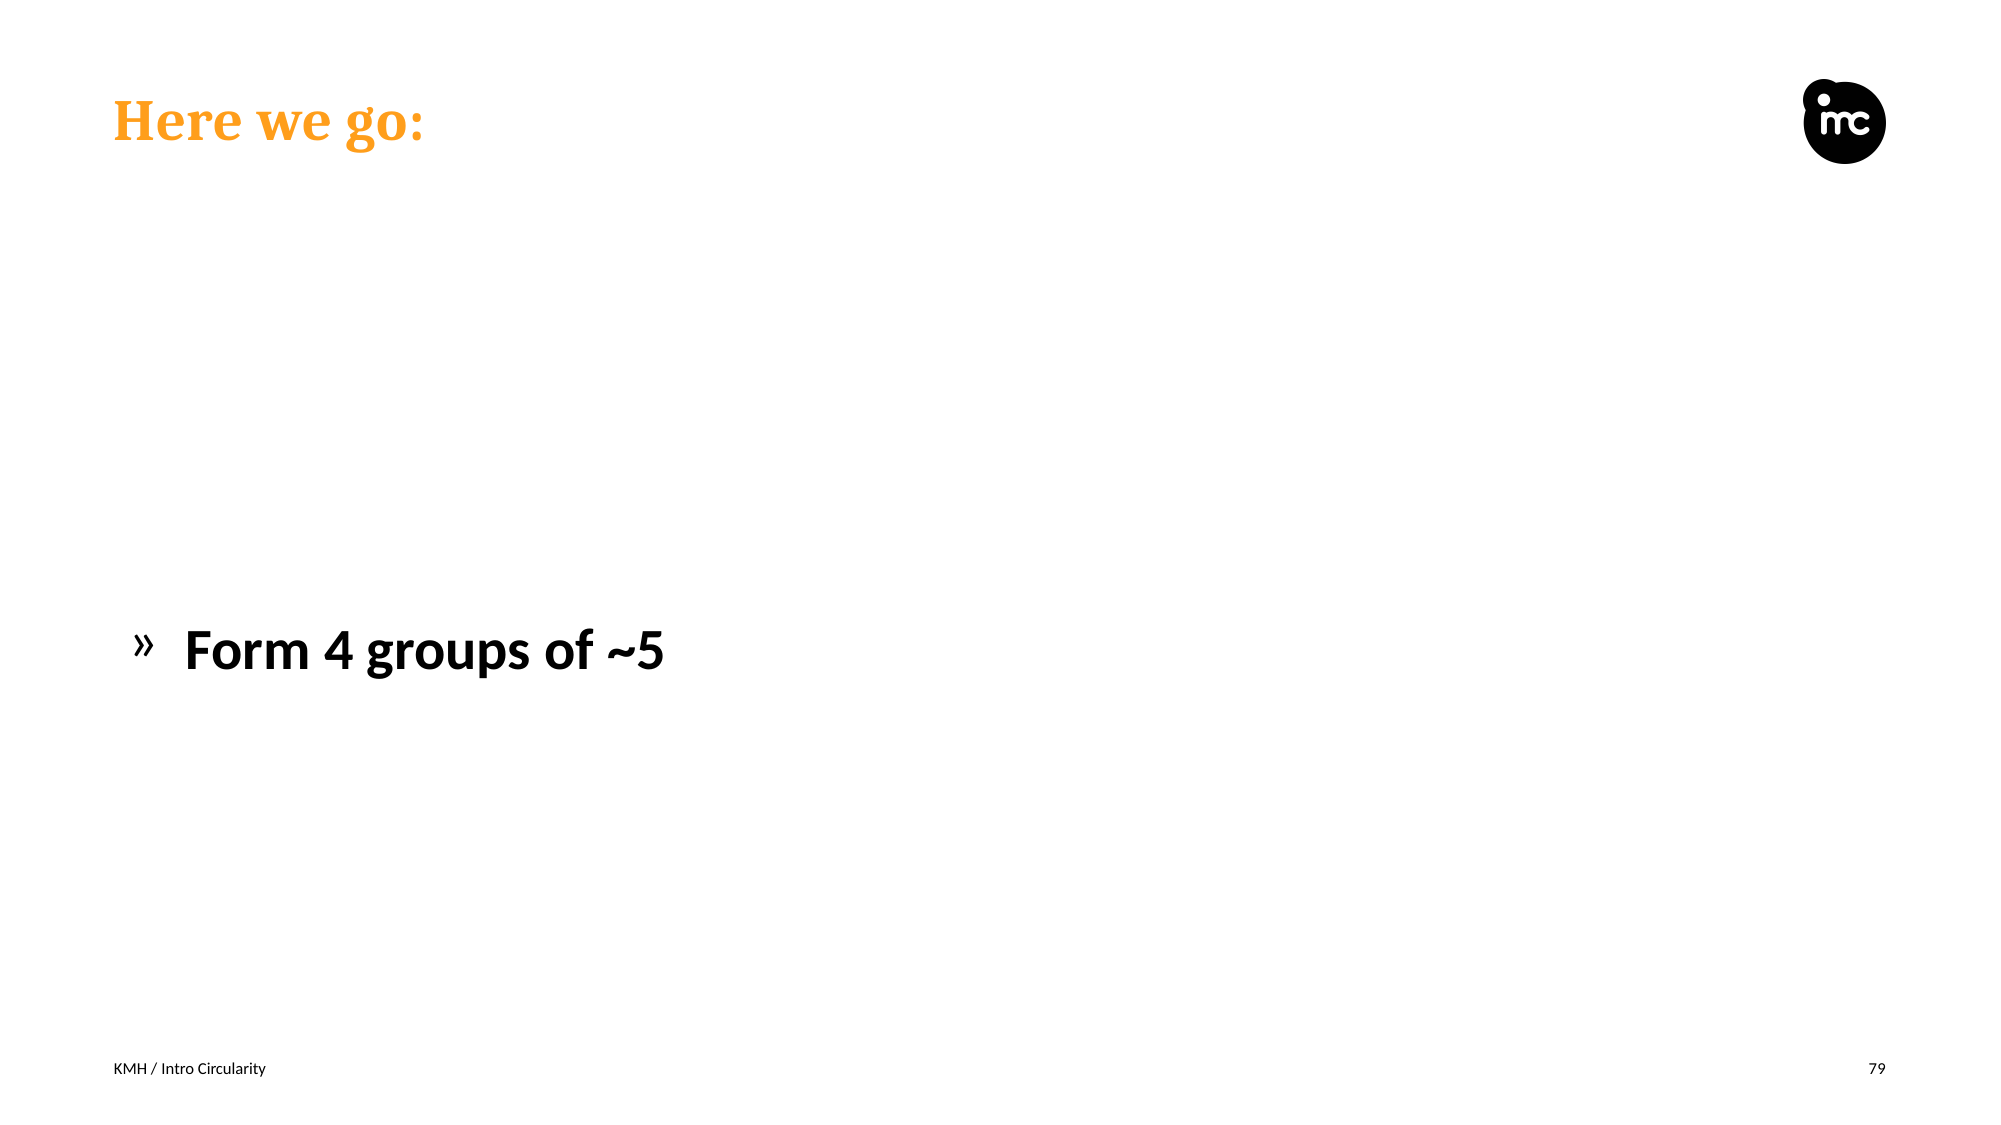

# Here we go:
Form 4 groups of ~5
KMH / Intro Circularity

79